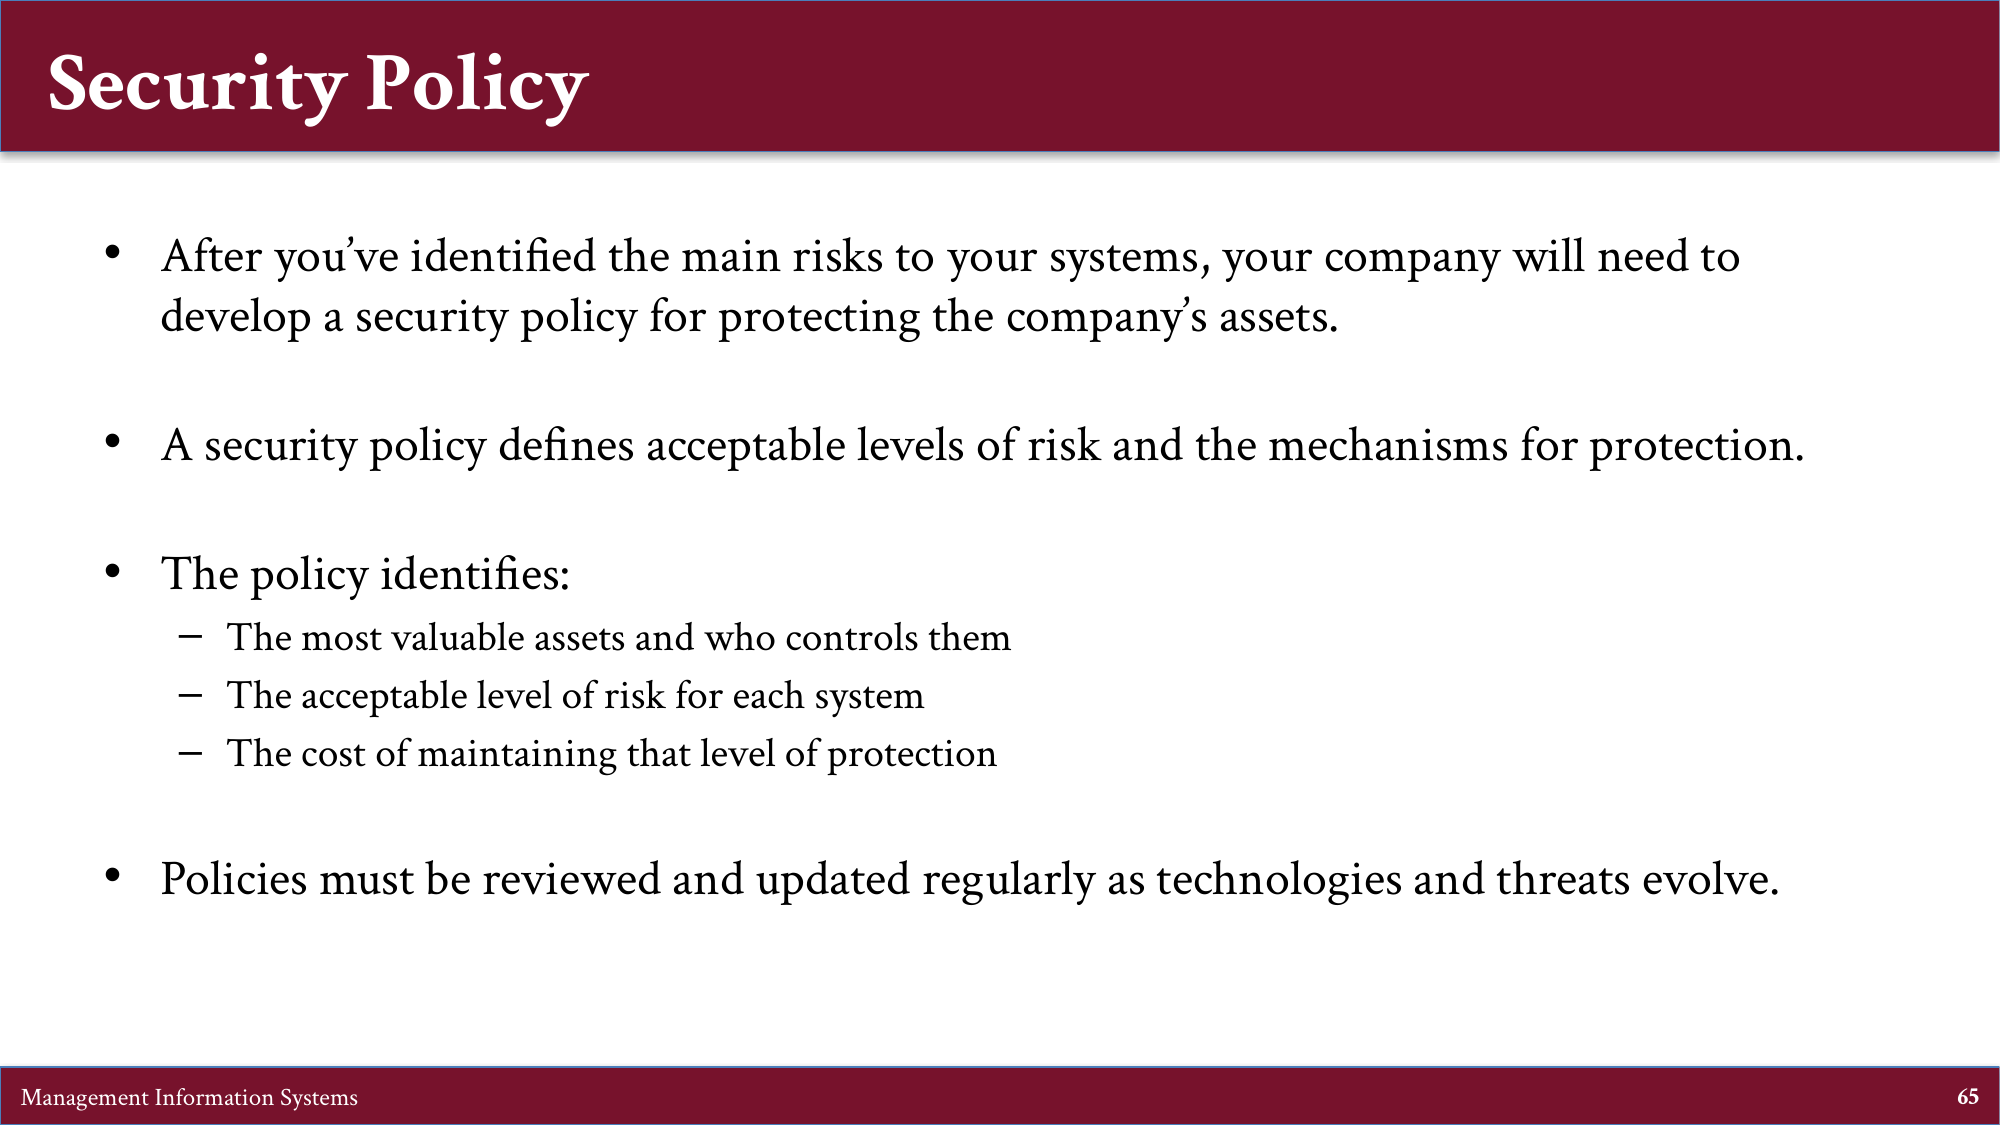

# Security Policy
After you’ve identified the main risks to your systems, your company will need to develop a security policy for protecting the company’s assets.

A security policy defines acceptable levels of risk and the mechanisms for protection.

The policy identifies:
The most valuable assets and who controls them
The acceptable level of risk for each system
The cost of maintaining that level of protection

Policies must be reviewed and updated regularly as technologies and threats evolve.

 Management Information Systems
65